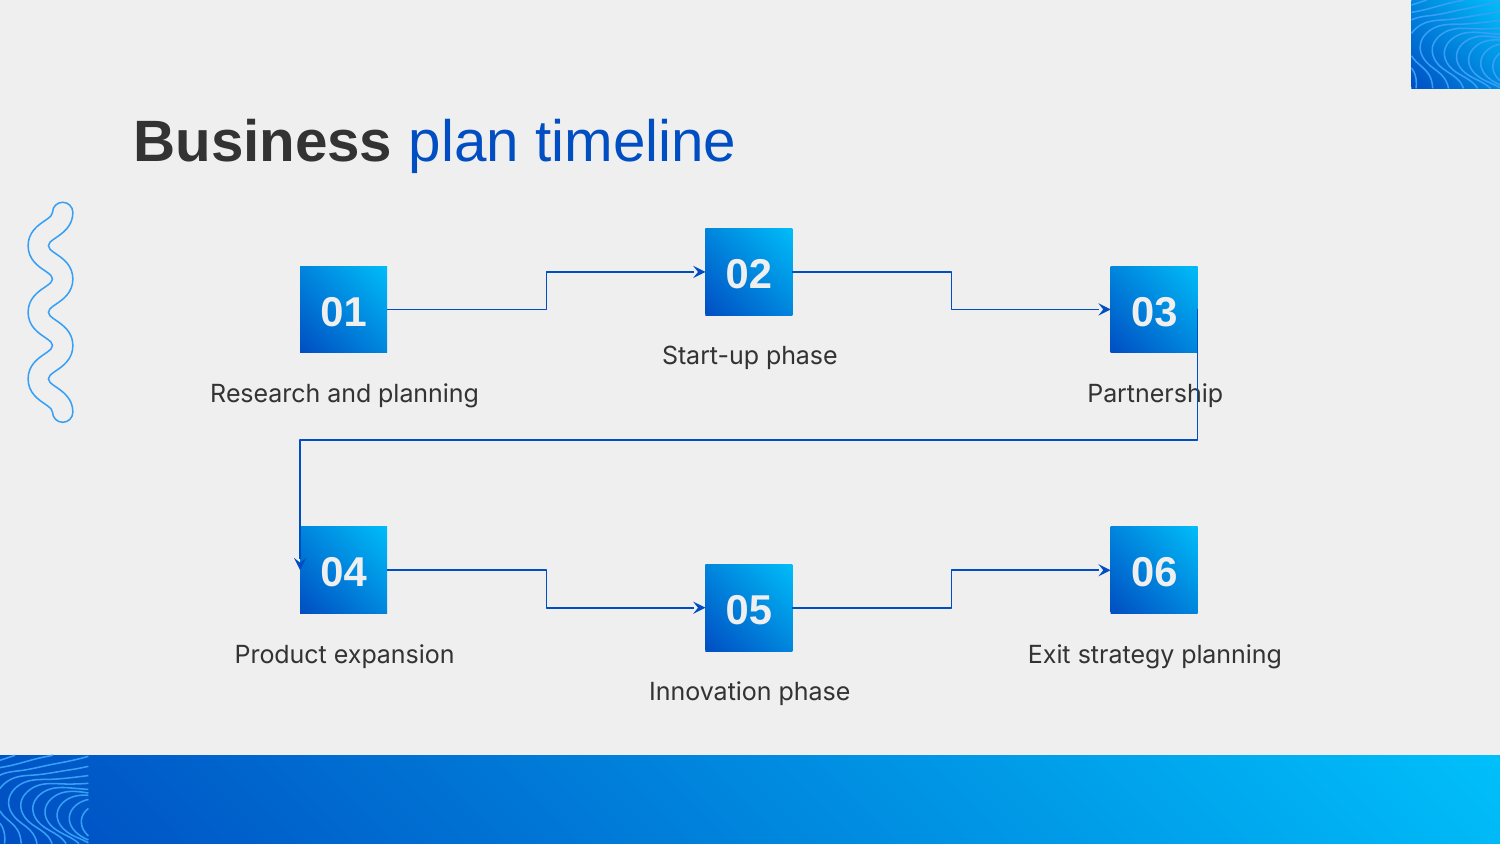

# Business plan timeline
02
01
03
Start-up phase
Research and planning
Partnership
04
06
05
Product expansion
Exit strategy planning
Innovation phase